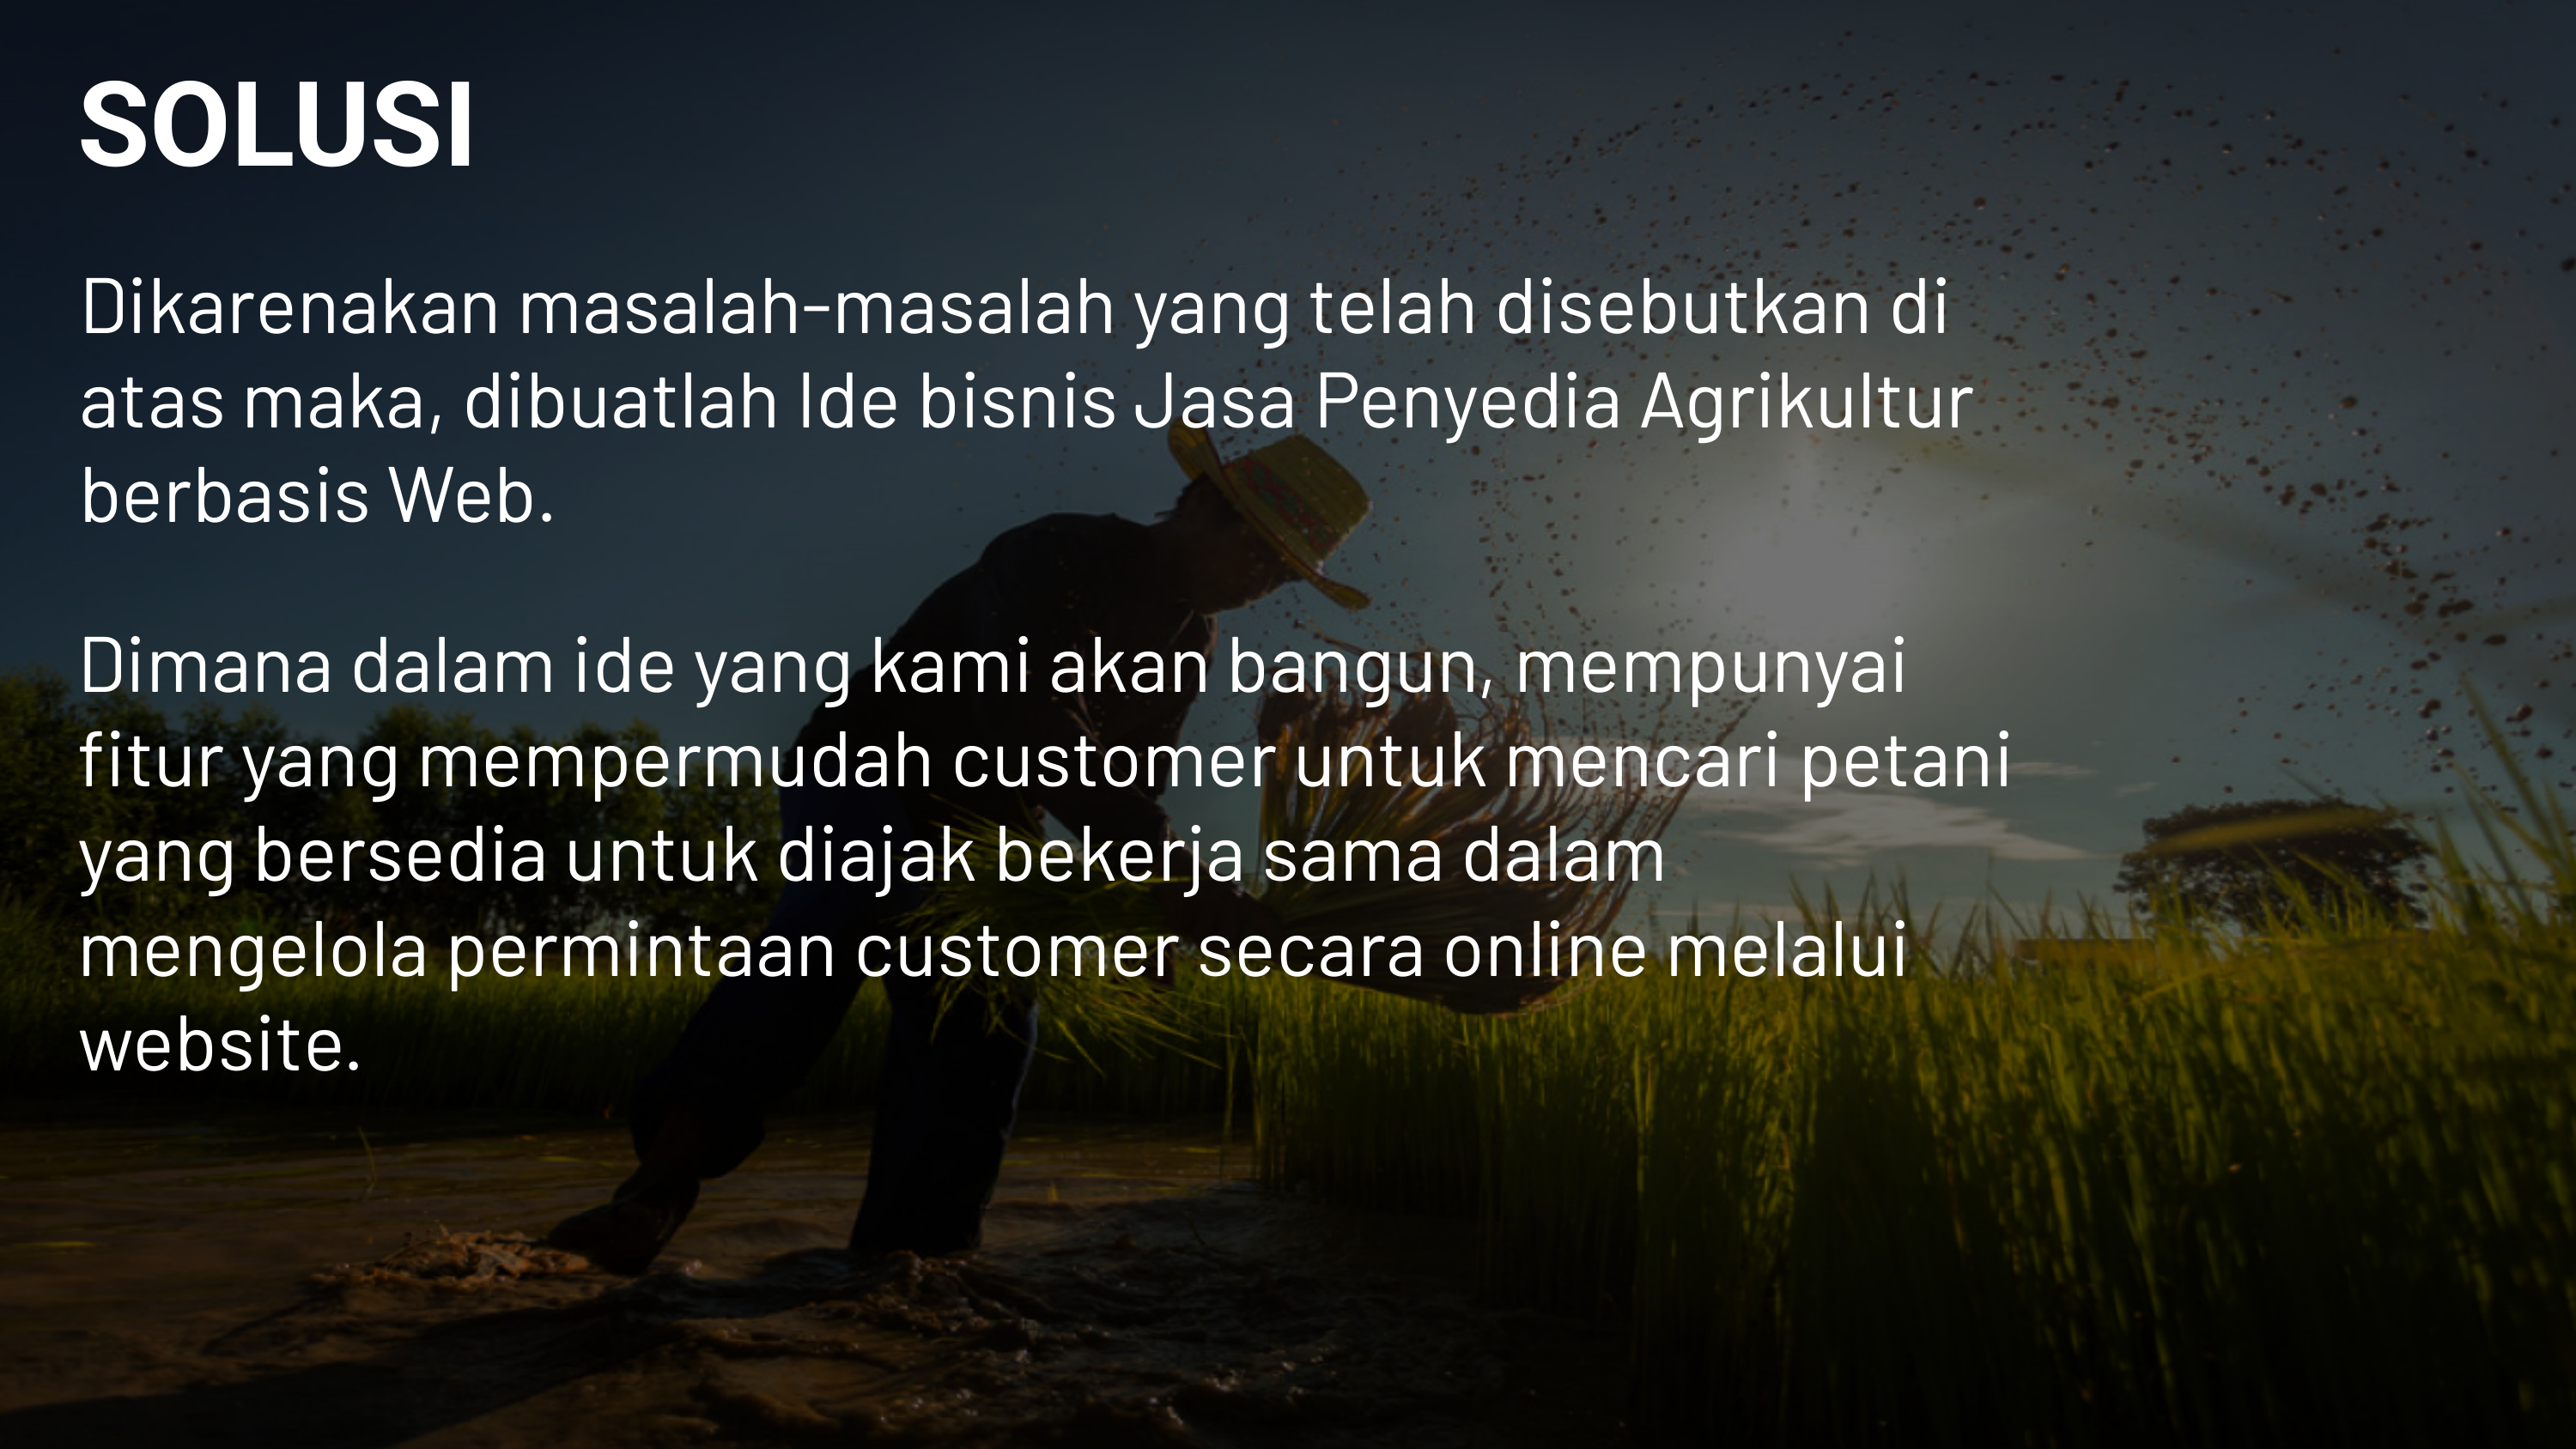

# SOLUSI
Dikarenakan masalah-masalah yang telah disebutkan di atas maka, dibuatlah Ide bisnis Jasa Penyedia Agrikultur berbasis Web.
Dimana dalam ide yang kami akan bangun, mempunyai fitur yang mempermudah customer untuk mencari petani yang bersedia untuk diajak bekerja sama dalam mengelola permintaan customer secara online melalui website.